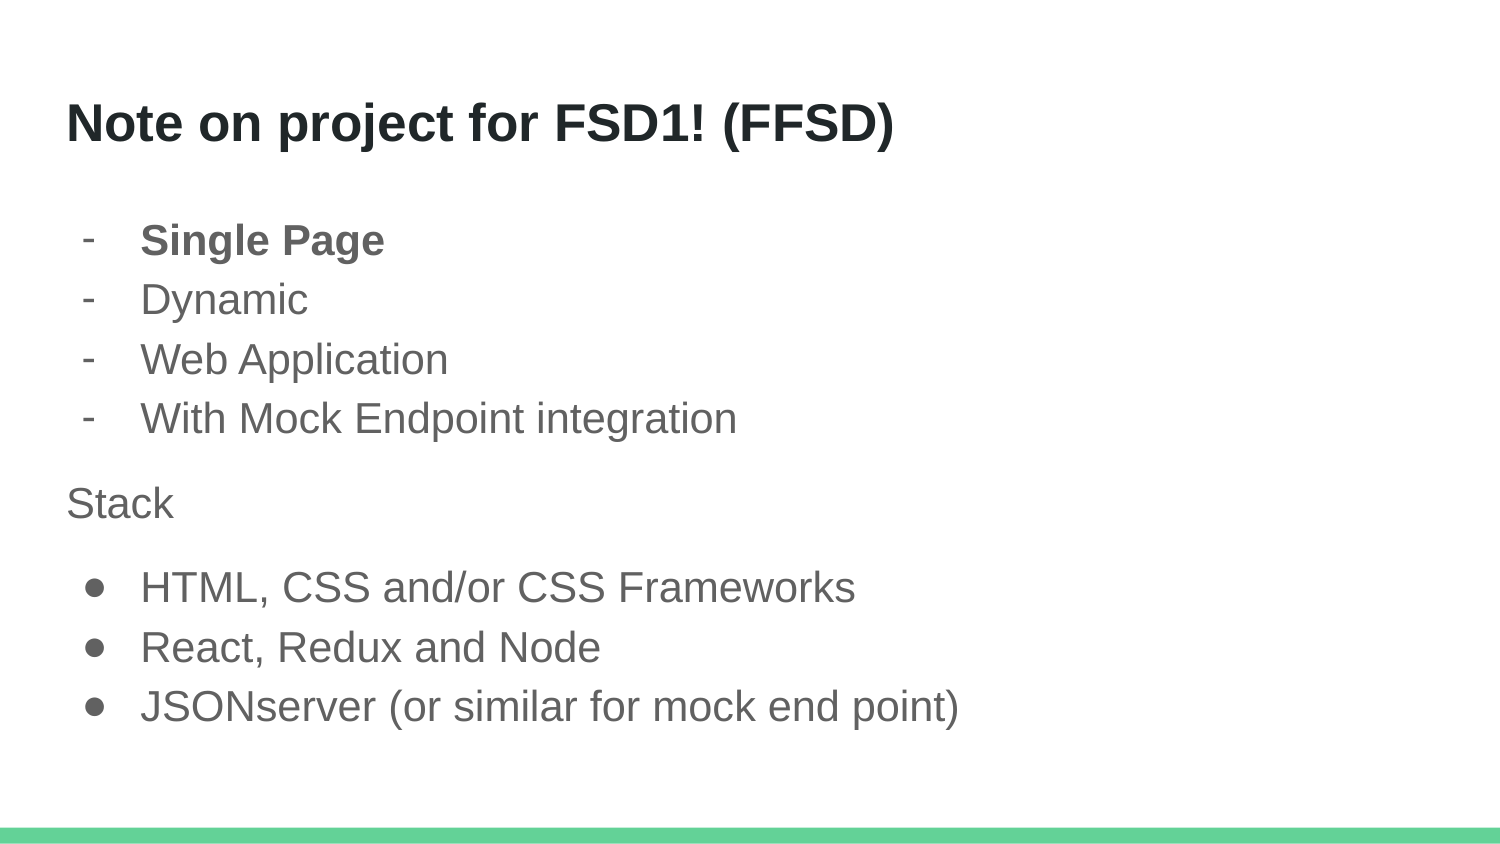

# Note on project for FSD1! (FFSD)
Single Page
Dynamic
Web Application
With Mock Endpoint integration
Stack
HTML, CSS and/or CSS Frameworks
React, Redux and Node
JSONserver (or similar for mock end point)